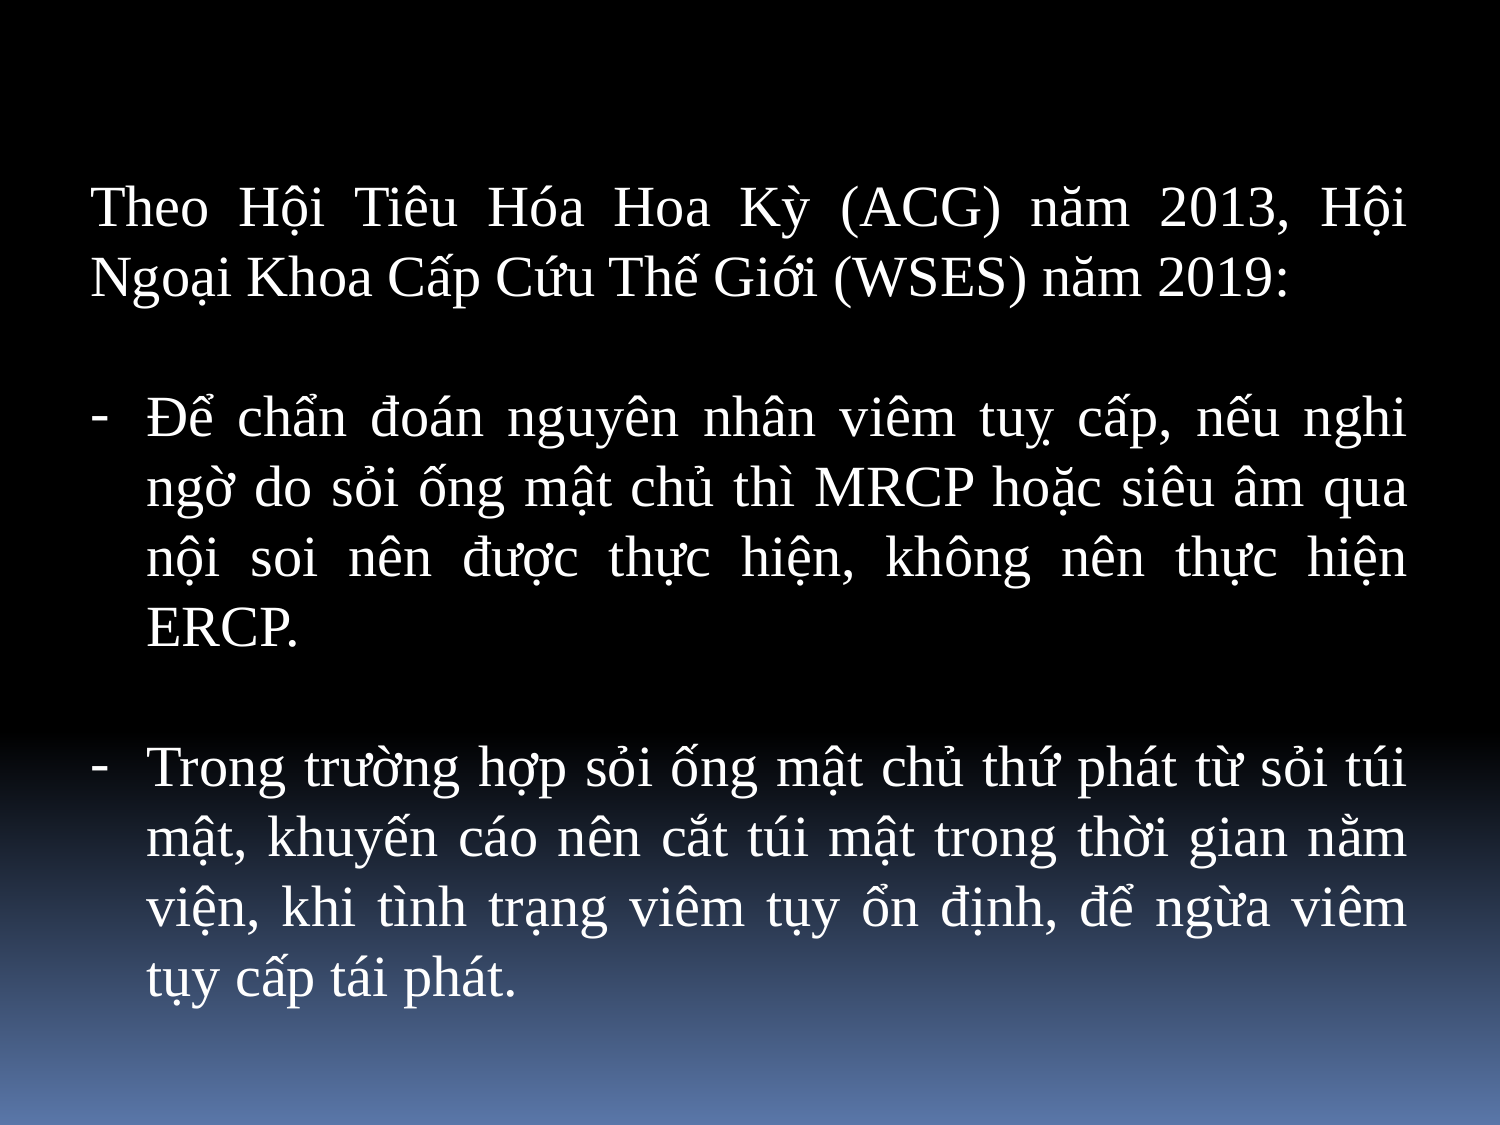

Theo Hội Tiêu Hóa Hoa Kỳ (ACG) năm 2013, Hội Ngoại Khoa Cấp Cứu Thế Giới (WSES) năm 2019:

Để chẩn đoán nguyên nhân viêm tuỵ cấp, nếu nghi ngờ do sỏi ống mật chủ thì MRCP hoặc siêu âm qua nội soi nên được thực hiện, không nên thực hiện ERCP.

Trong trường hợp sỏi ống mật chủ thứ phát từ sỏi túi mật, khuyến cáo nên cắt túi mật trong thời gian nằm viện, khi tình trạng viêm tụy ổn định, để ngừa viêm tụy cấp tái phát.